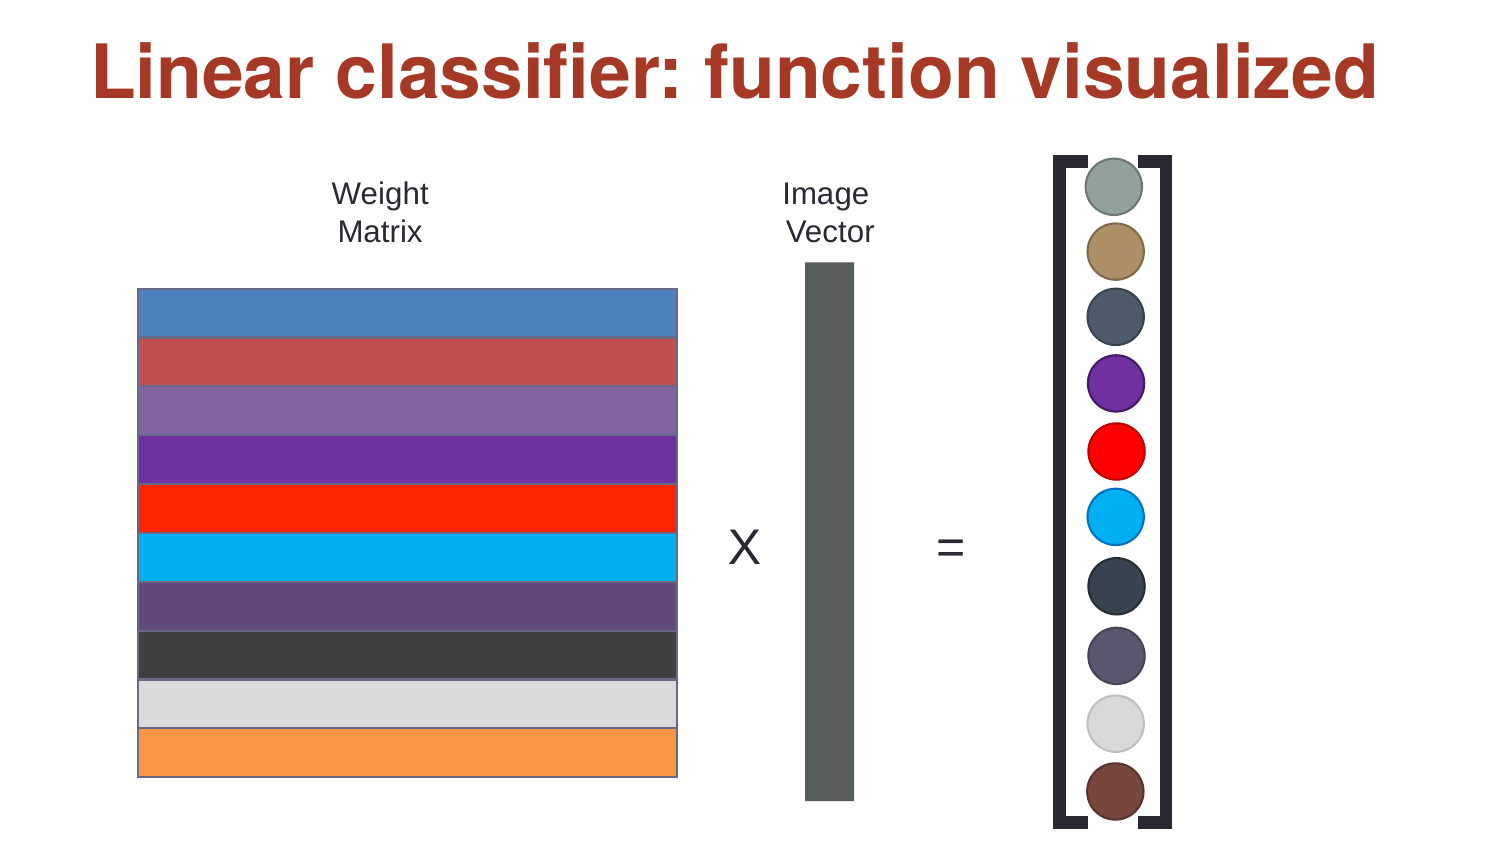

# Linear classifier: function visualized

Image
Vector
Weight Matrix

X
=